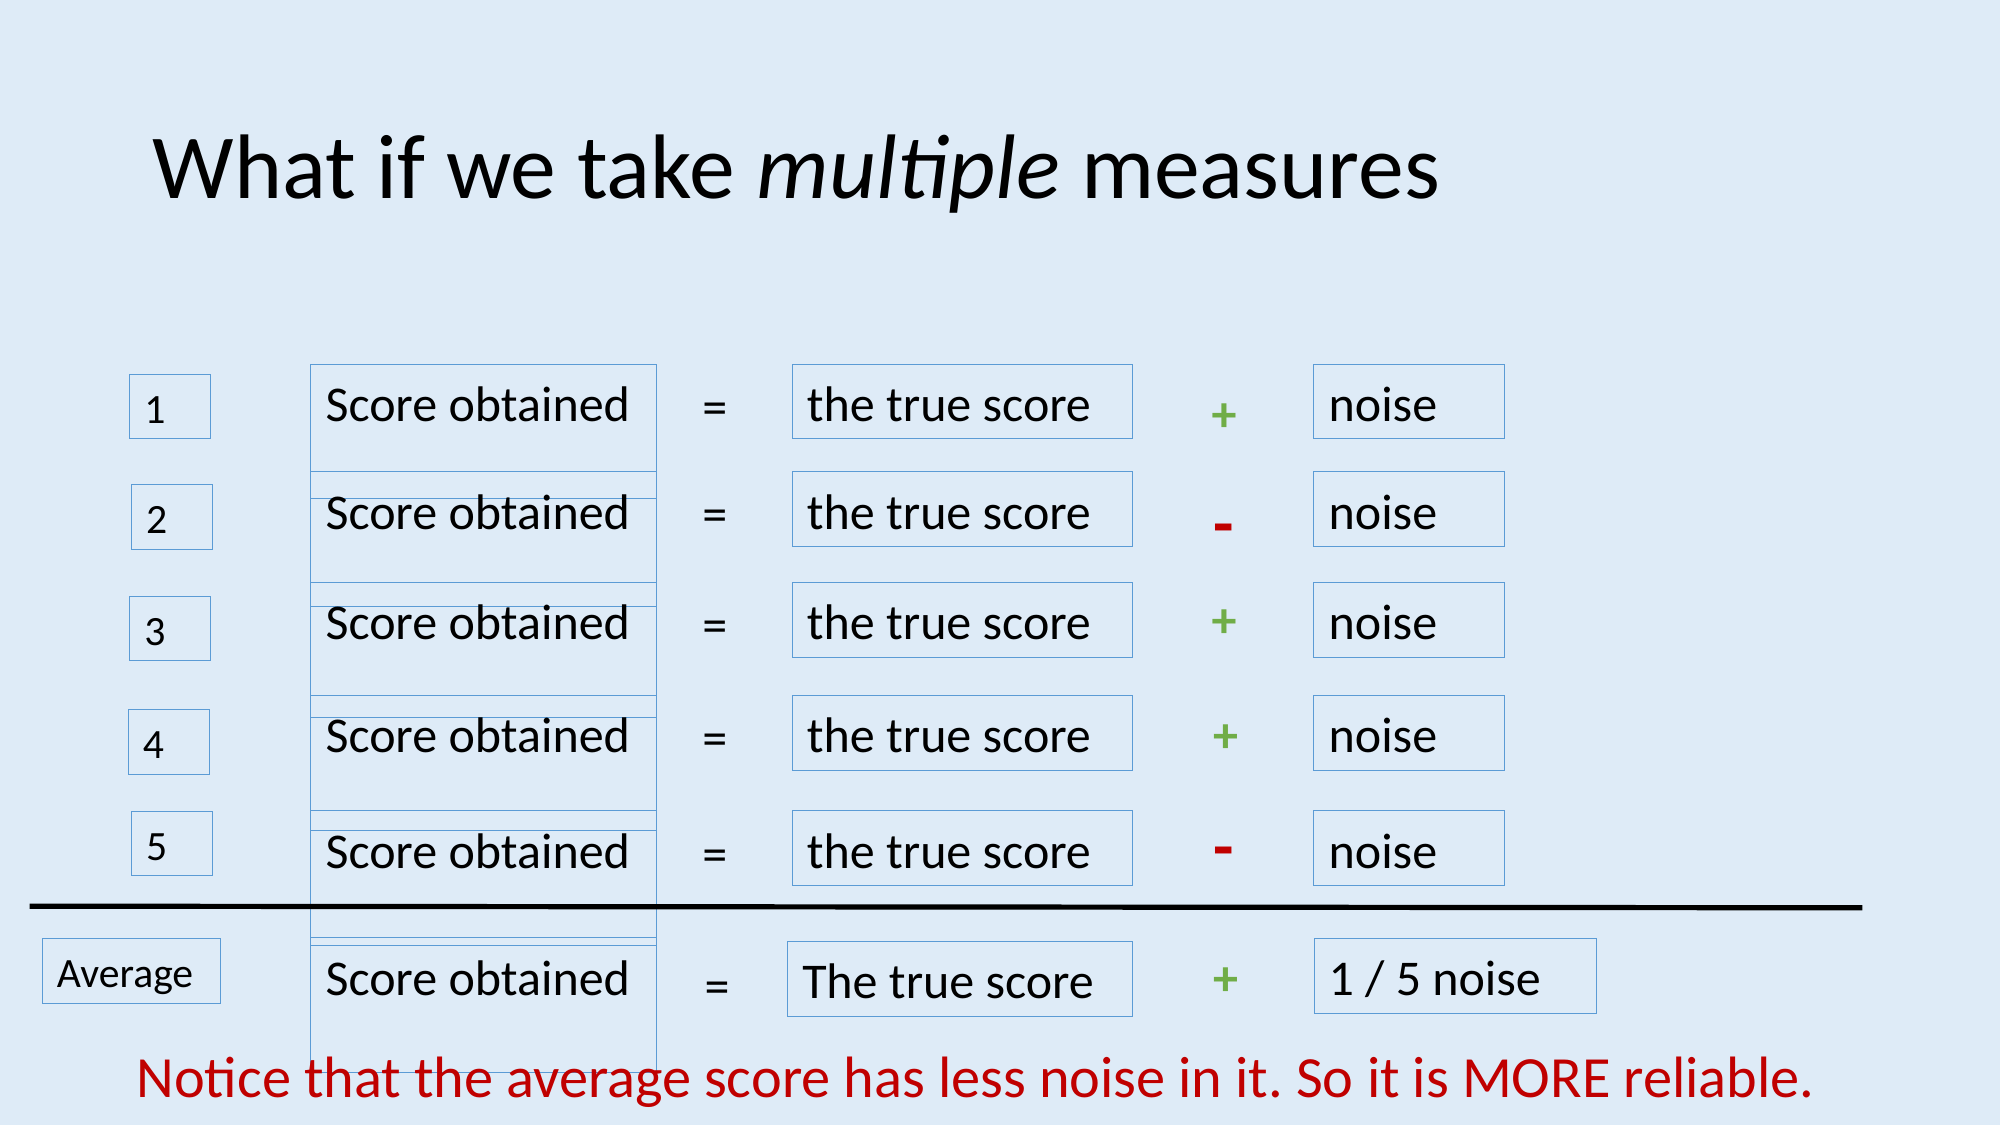

# What if we take multiple measures
noise
the true score
Score obtained
=
1
+
noise
the true score
Score obtained
=
-
2
+
noise
the true score
Score obtained
=
3
+
noise
the true score
Score obtained
=
4
-
5
noise
the true score
Score obtained
=
Score obtained
+
Average
1 / 5 noise
The true score
=
Notice that the average score has less noise in it. So it is MORE reliable.